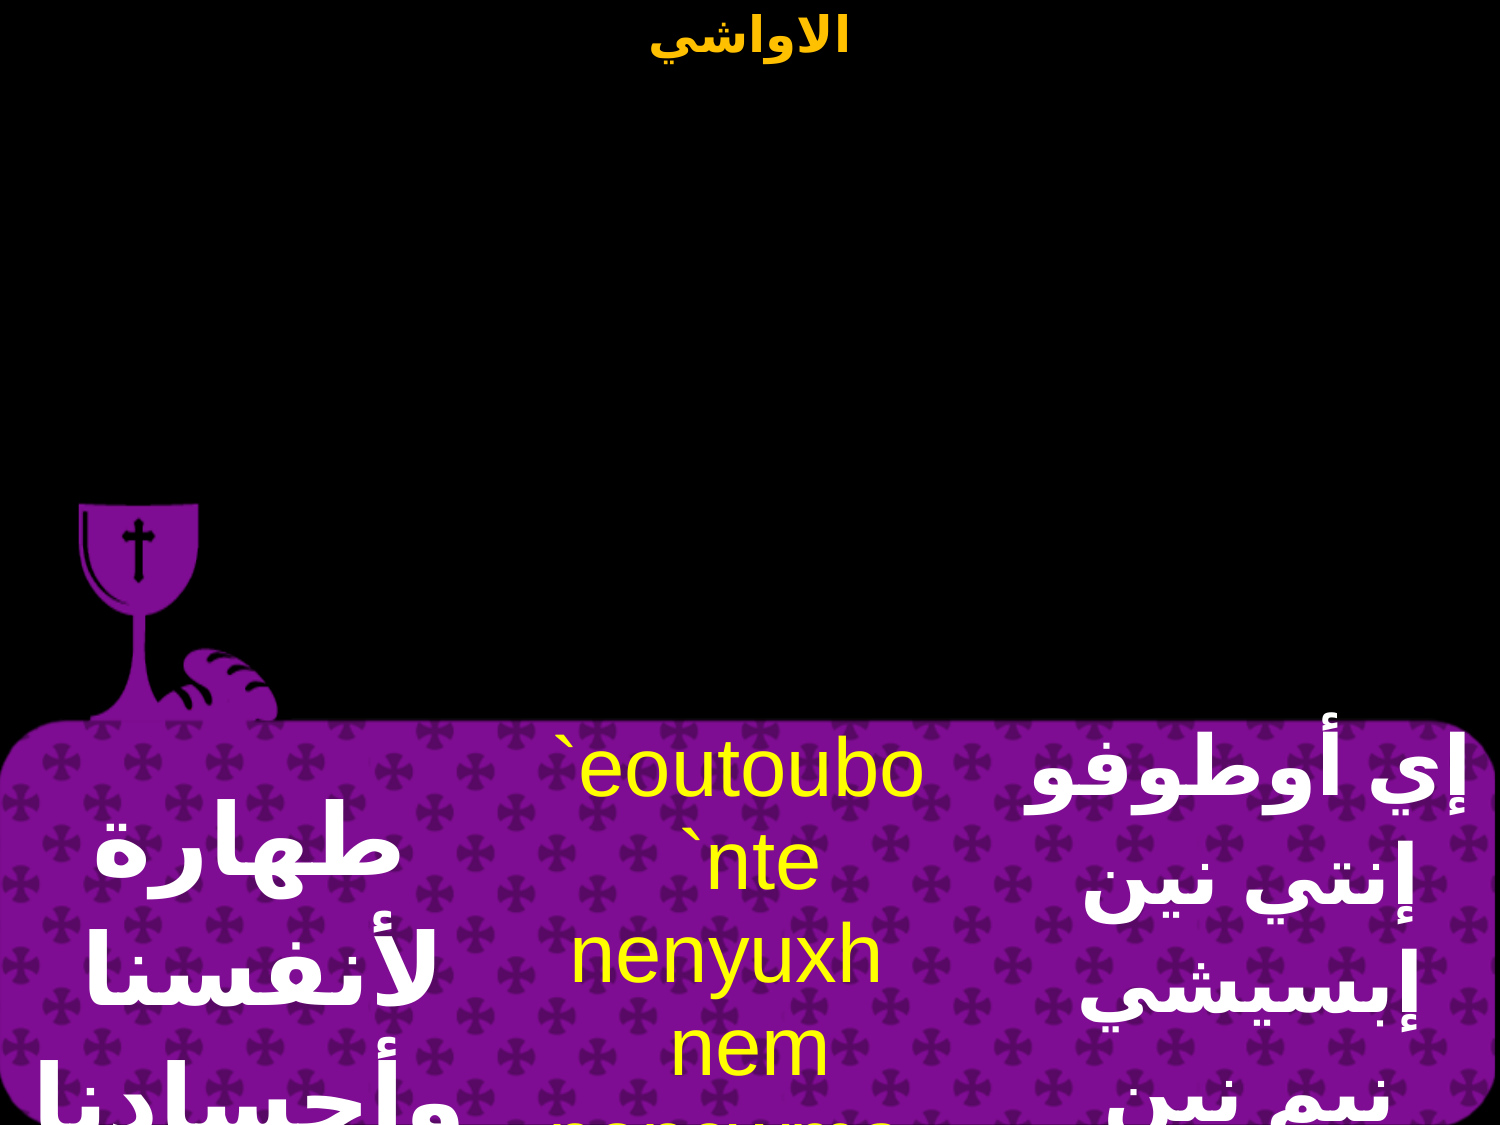

| طهارة لأنفسنا وأجسادنا وأرواحنا | `eoutoubo `nte nenyuxh nem nencwma nem nen`pneuma | إي أوطوفو إنتي نين إبسيشي نيم نين سوما نيم نين إبنيفما |
| --- | --- | --- |